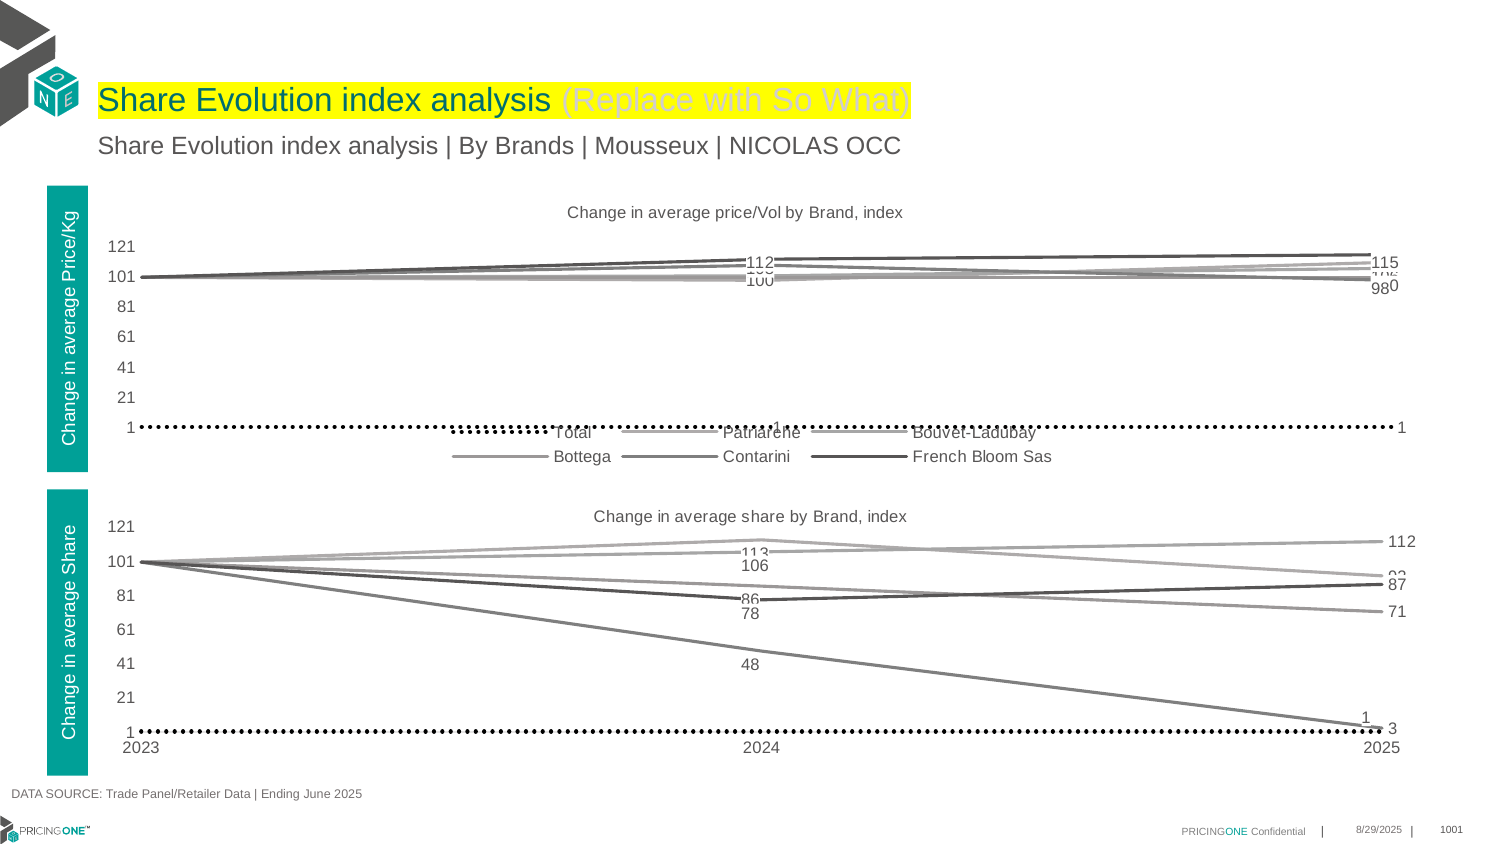

# Share Evolution index analysis (Replace with So What)
Share Evolution index analysis | By Brands | Mousseux | NICOLAS OCC

### Chart: Change in average price/Vol by Brand, index

| Category | Total | Patriarche | Bouvet-Ladubay | Bottega | Contarini | French Bloom Sas |
|---|---|---|---|---|---|---|
| 2023 | 1.0 | 100.0 | 100.0 | 100.0 | 100.0 | 100.0 |
| 2024 | 0.9840185211168795 | 98.0 | 101.0 | 100.0 | 108.0 | 112.0 |
| 2025 | 0.9986951031289463 | 110.0 | 106.0 | 100.0 | 98.0 | 115.0 |
Change in average Price/Kg

### Chart: Change in average share by Brand, index

| Category | Total | Patriarche | Bouvet-Ladubay | Bottega | Contarini | French Bloom Sas |
|---|---|---|---|---|---|---|
| 2023 | 1.0 | 100.0 | 100.0 | 100.0 | 100.0 | 100.0 |
| 2024 | 1.0 | 113.0 | 106.0 | 86.0 | 48.0 | 78.0 |
| 2025 | 1.0 | 92.0 | 112.0 | 71.0 | 3.0 | 87.0 |
Change in average Share
DATA SOURCE: Trade Panel/Retailer Data | Ending June 2025

8/29/2025
1001